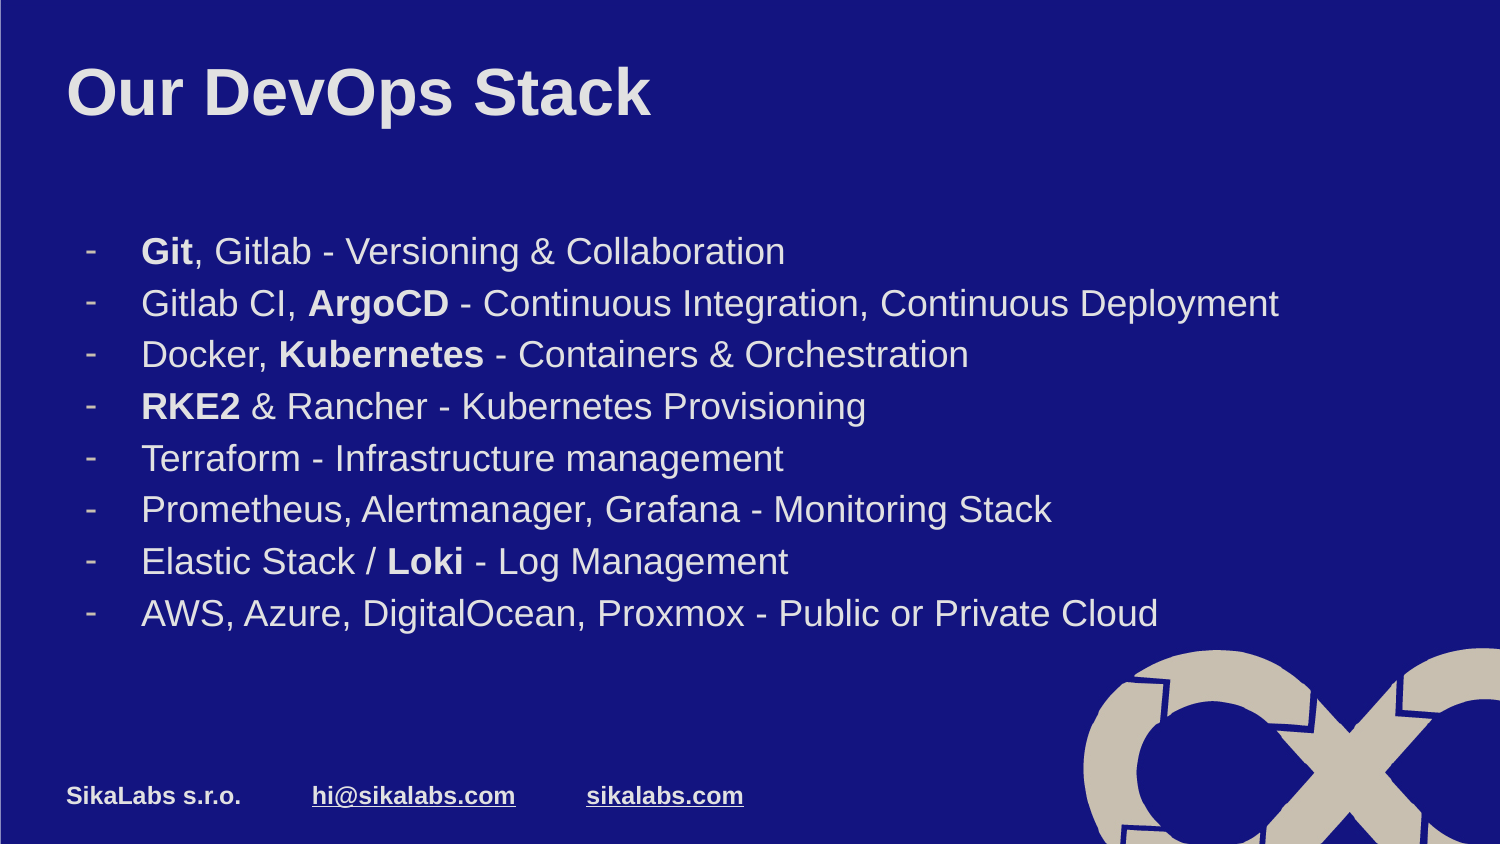

# Our DevOps Stack
Git, Gitlab - Versioning & Collaboration
Gitlab CI, ArgoCD - Continuous Integration, Continuous Deployment
Docker, Kubernetes - Containers & Orchestration
RKE2 & Rancher - Kubernetes Provisioning
Terraform - Infrastructure management
Prometheus, Alertmanager, Grafana - Monitoring Stack
Elastic Stack / Loki - Log Management
AWS, Azure, DigitalOcean, Proxmox - Public or Private Cloud